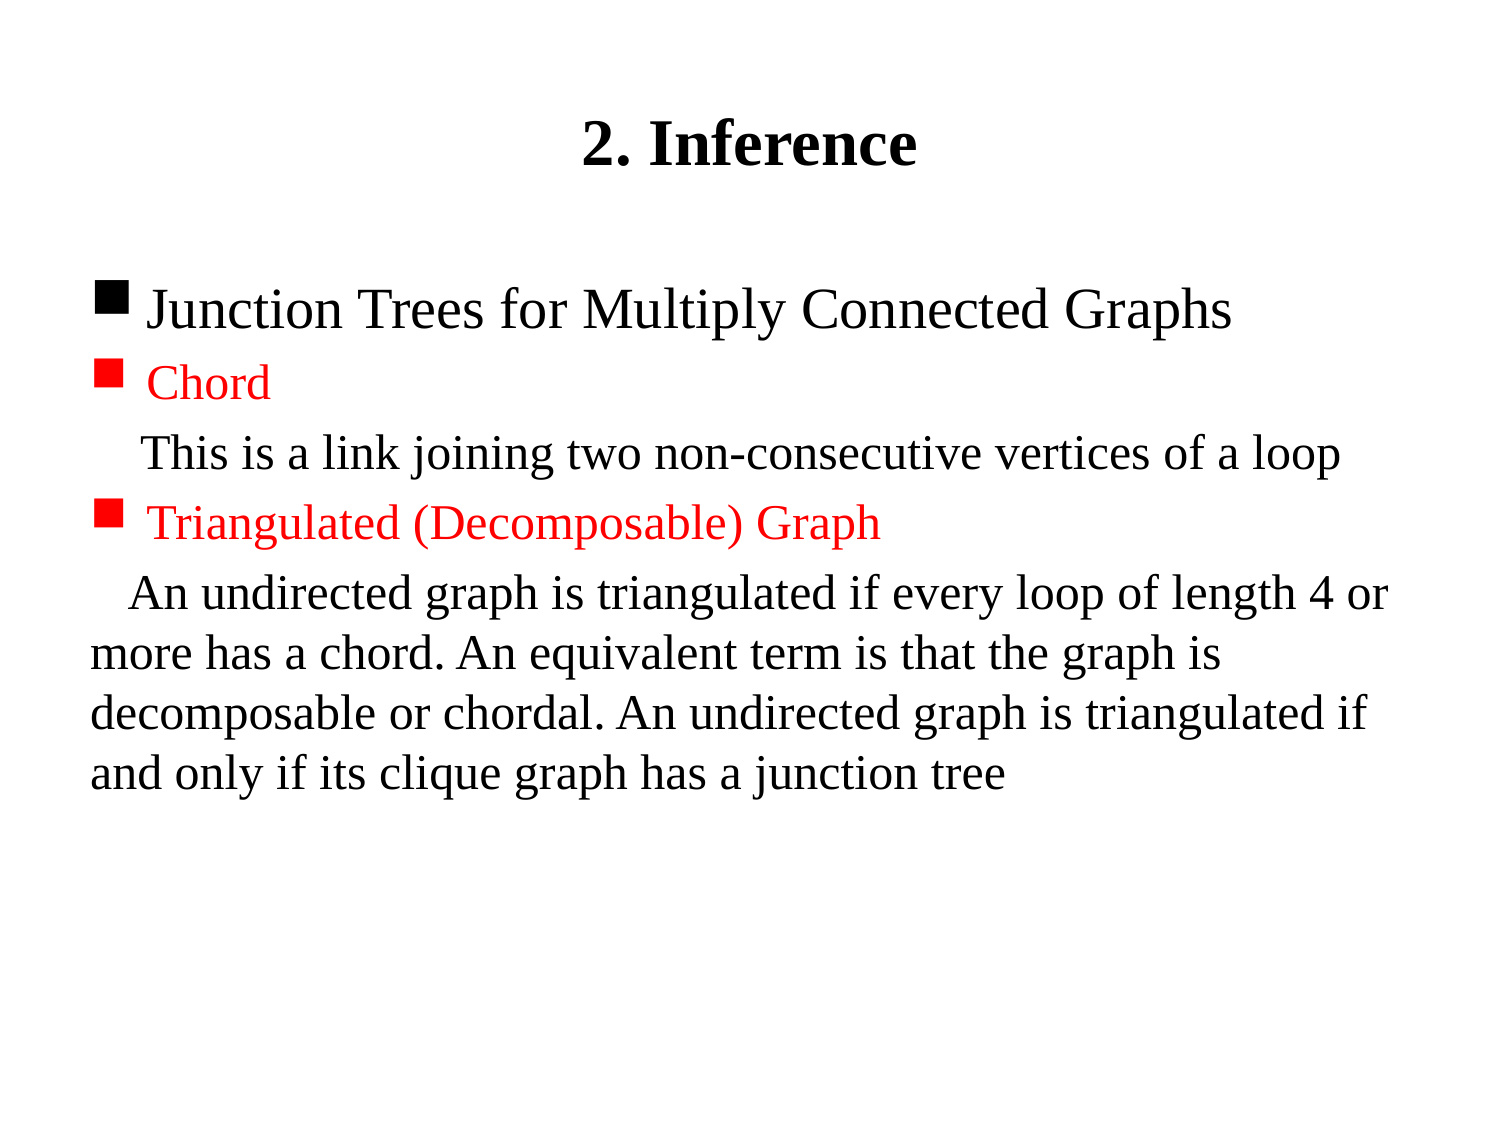

# 2. Inference
Junction Trees for Multiply Connected Graphs
Chord
    This is a link joining two non-consecutive vertices of a loop
Triangulated (Decomposable) Graph
   An undirected graph is triangulated if every loop of length 4 or more has a chord. An equivalent term is that the graph is decomposable or chordal. An undirected graph is triangulated if and only if its clique graph has a junction tree